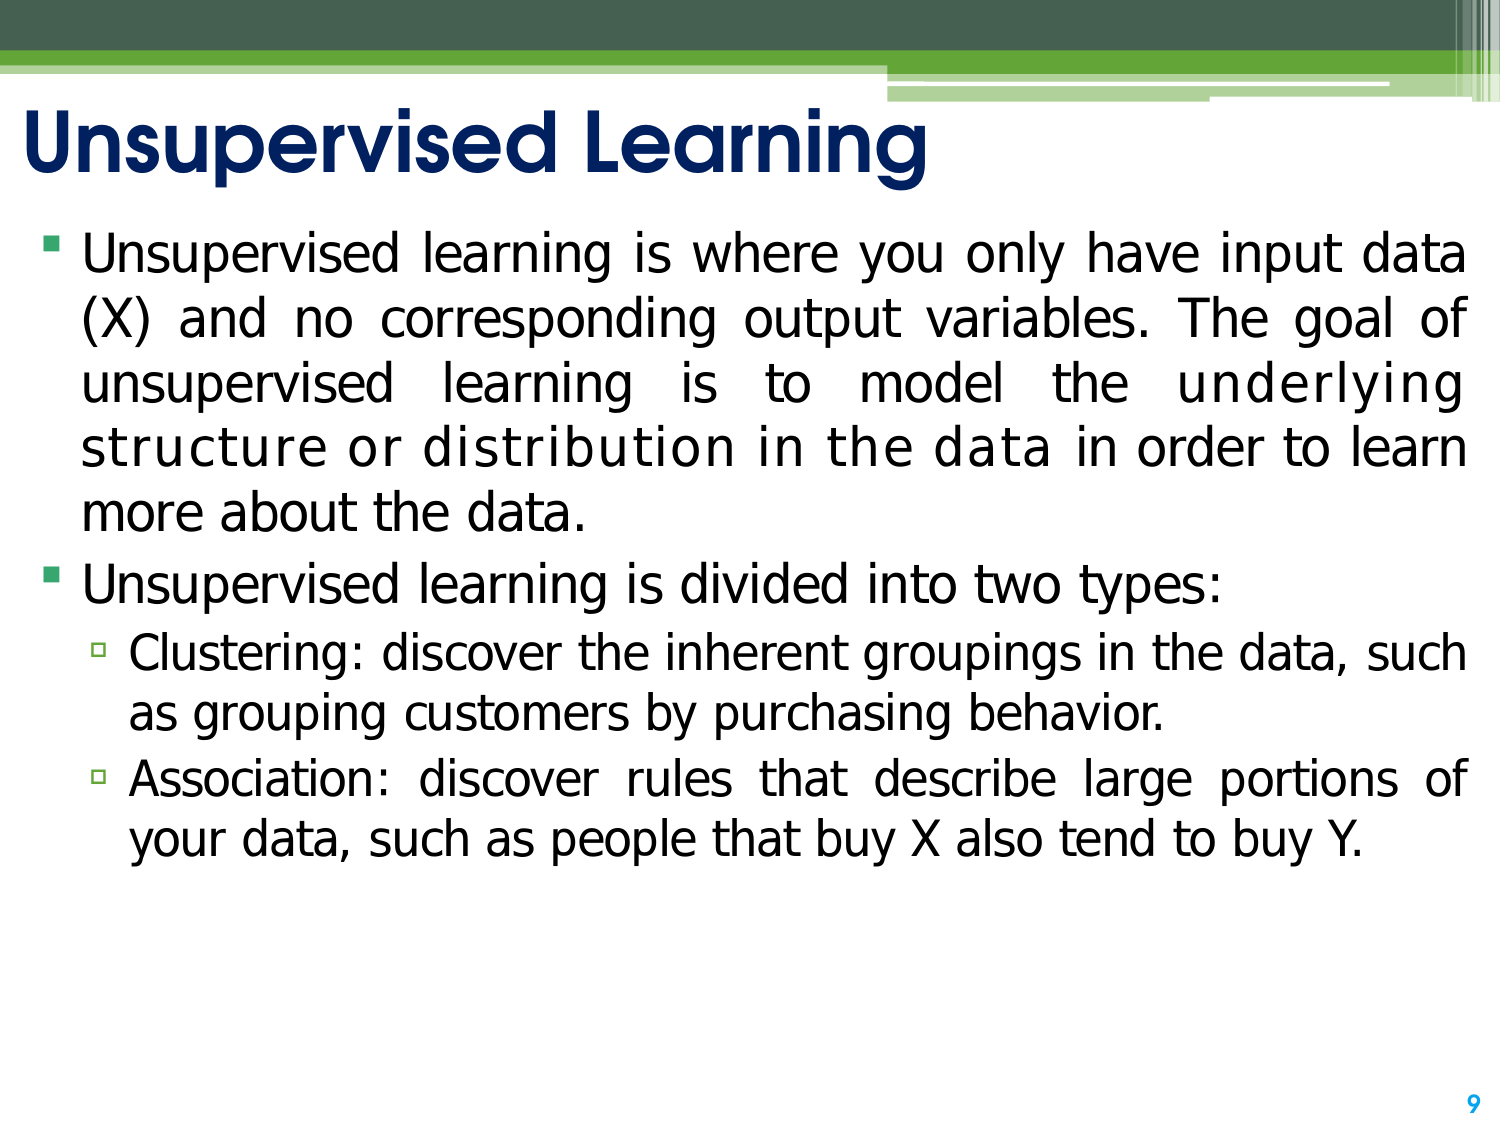

# Unsupervised Learning
Unsupervised learning is where you only have input data (X) and no corresponding output variables. The goal of unsupervised learning is to model the underlying structure or distribution in the data in order to learn more about the data.
Unsupervised learning is divided into two types:
Clustering: discover the inherent groupings in the data, such as grouping customers by purchasing behavior.
Association: discover rules that describe large portions of your data, such as people that buy X also tend to buy Y.